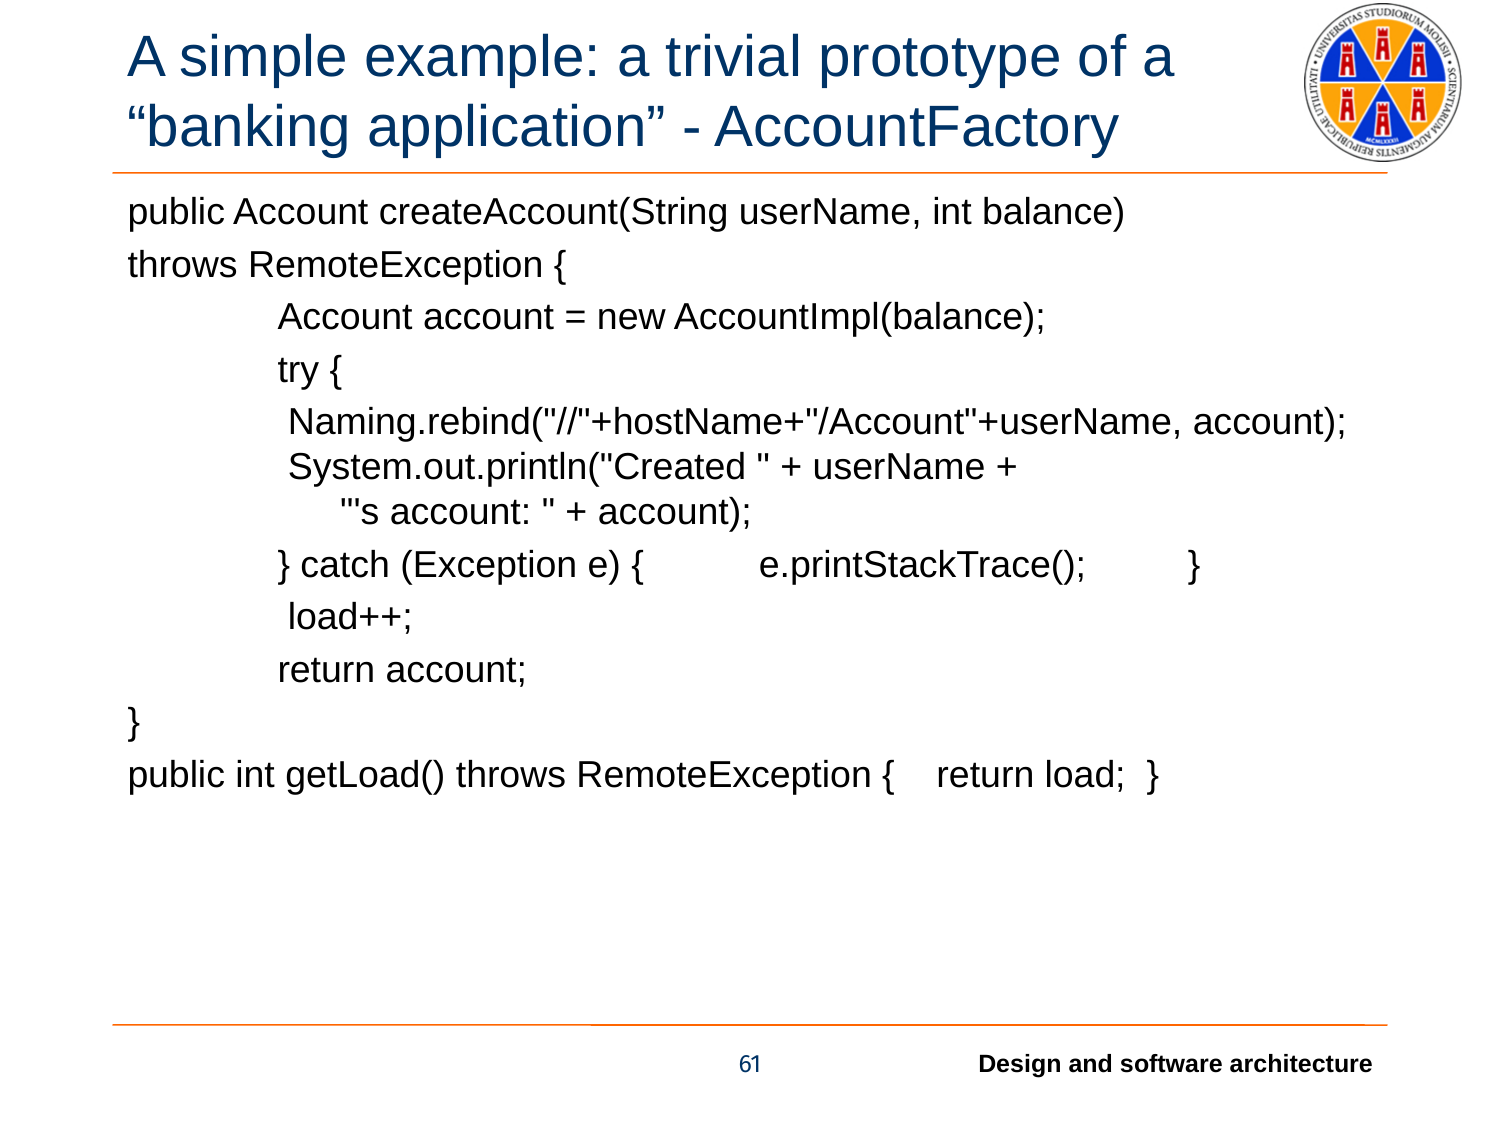

# A simple example: a trivial prototype of a “banking application” - AccountFactory
public Account createAccount(String userName, int balance)
throws RemoteException {
	Account account = new AccountImpl(balance);
	try {
	 Naming.rebind("//"+hostName+"/Account"+userName, account);	 System.out.println("Created " + userName + 			      "'s account: " + account);
	} catch (Exception e) {	   e.printStackTrace();  	 }
	 load++;
	return account;
}
public int getLoad() throws RemoteException {    return load;  }
61
Design and software architecture